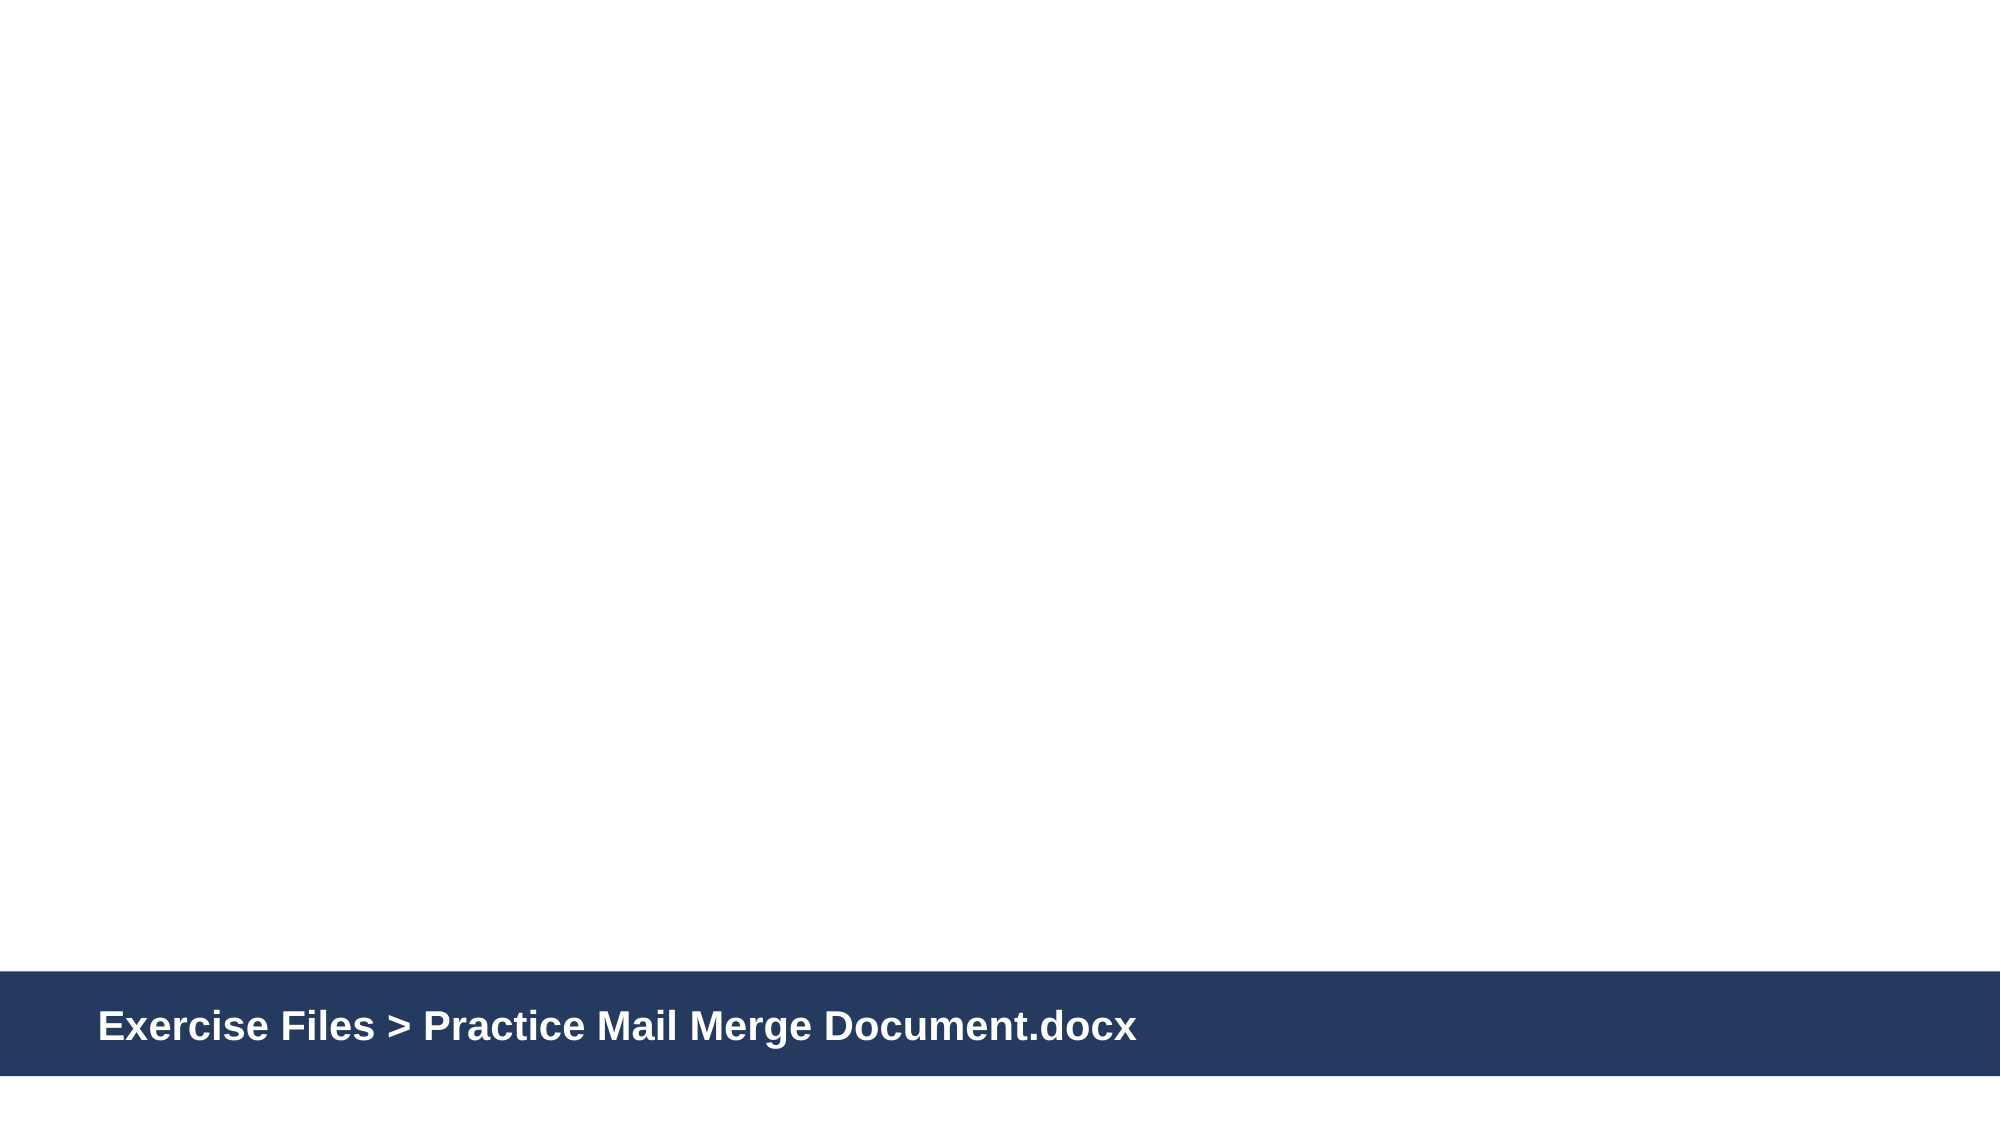

Exercise Files > Practice Mail Merge Document.docx